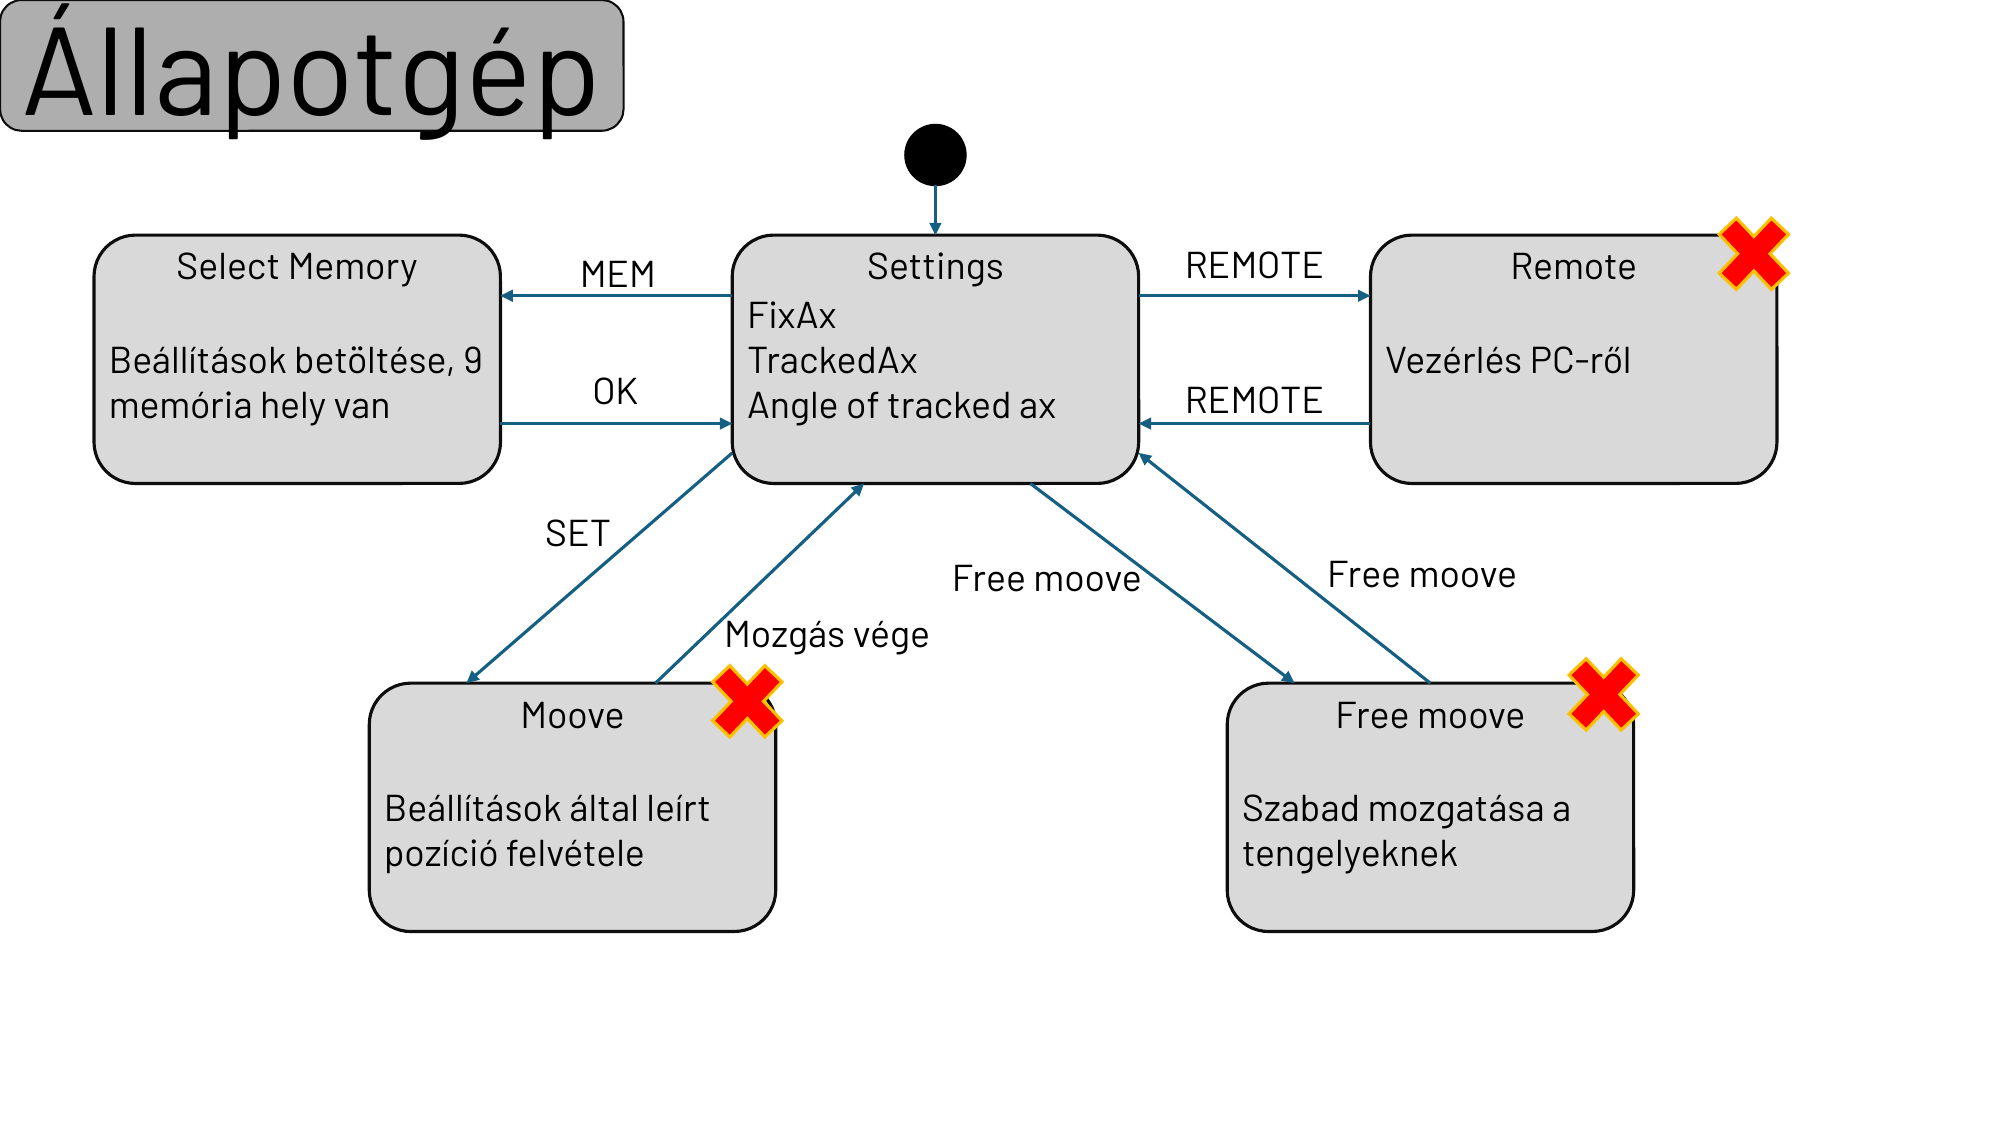

Állapotgép

REMOTE

Select Memory

Settings

Remote
MEM
FixAx
TrackedAx
Angle of tracked ax
Beállítások betöltése, 9 memória hely van
Vezérlés PC-ről
OK
REMOTE
SET
Free moove
Free moove
Mozgás vége

Moove

Free moove
Beállítások által leírt pozíció felvétele
Szabad mozgatása a tengelyeknek